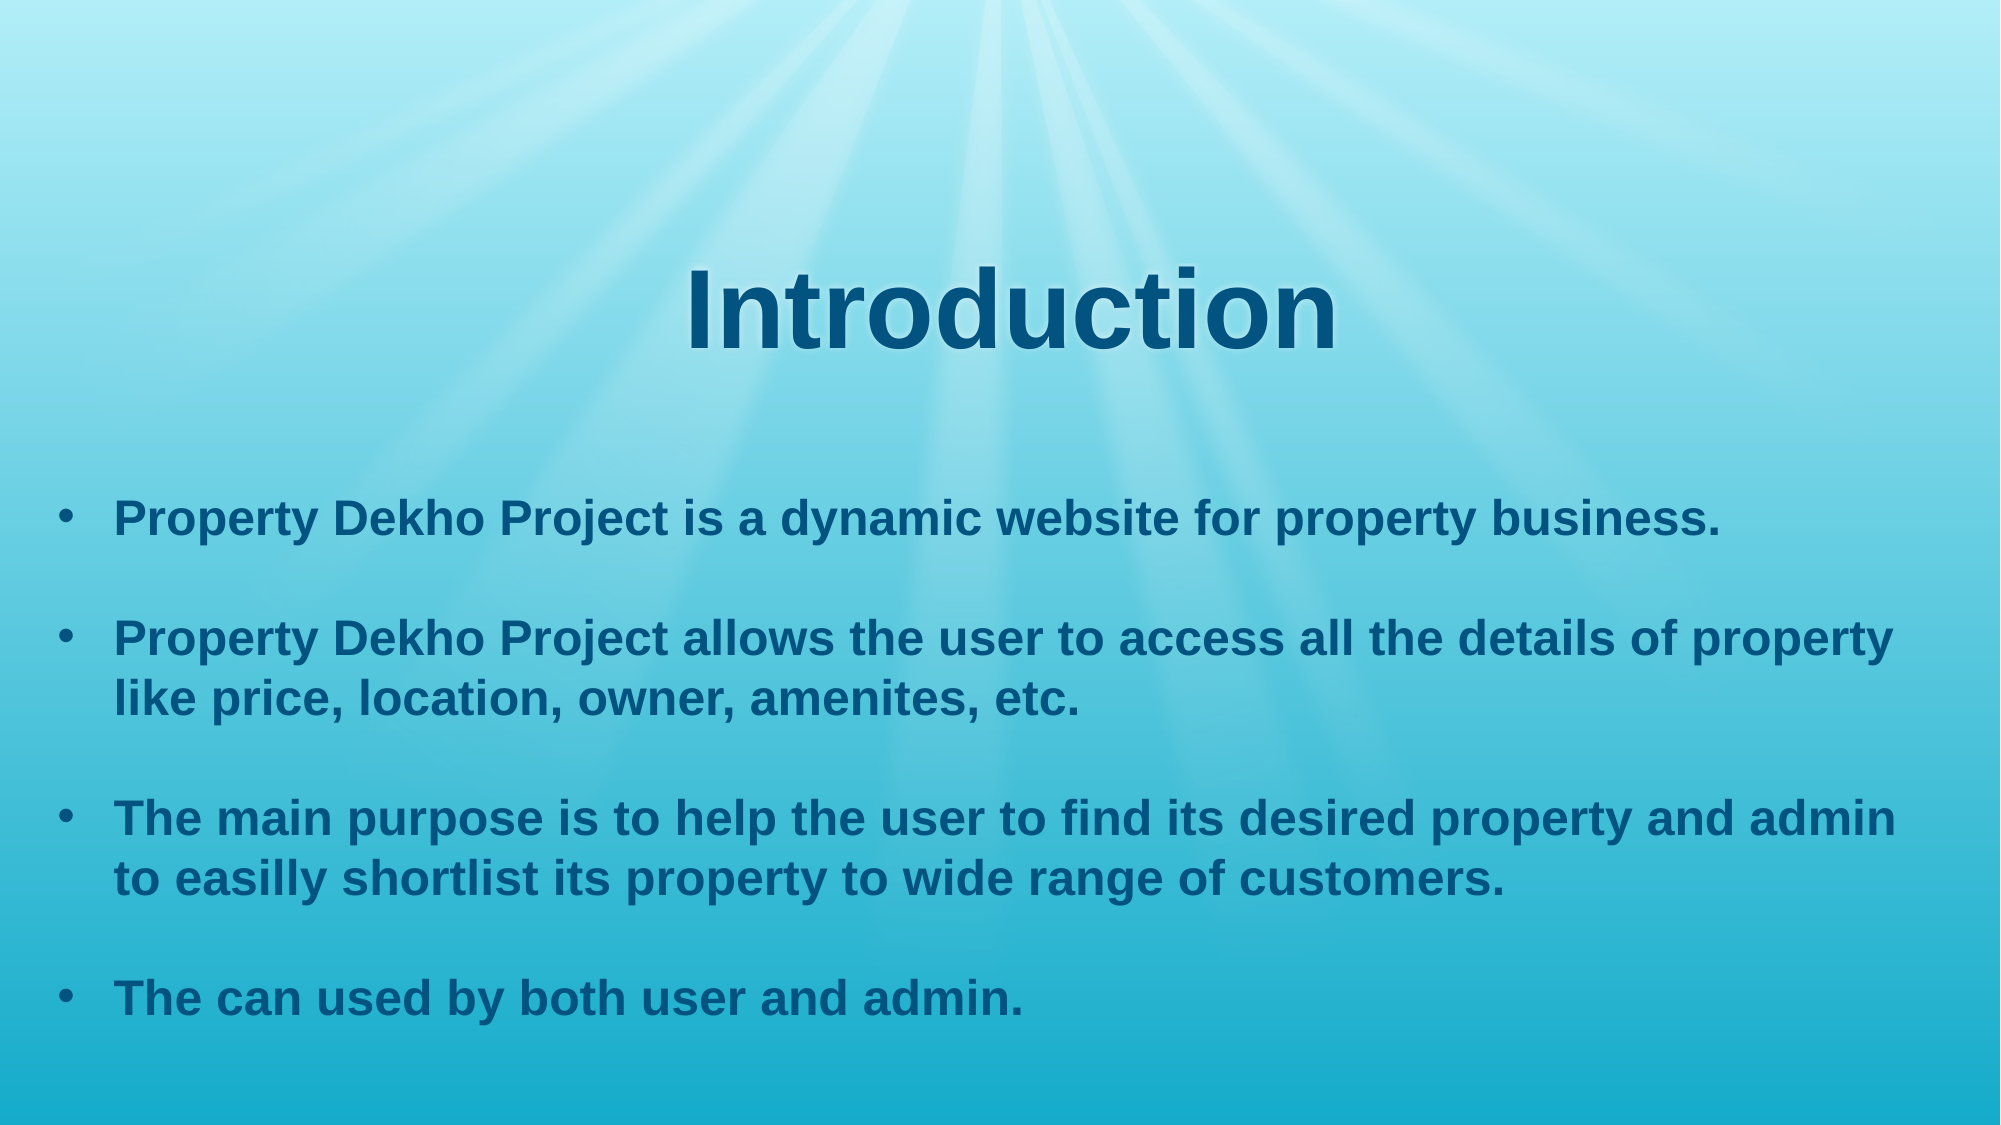

# Introduction
Property Dekho Project is a dynamic website for property business.

Property Dekho Project allows the user to access all the details of property like price, location, owner, amenites, etc.

The main purpose is to help the user to find its desired property and admin to easilly shortlist its property to wide range of customers.

The can used by both user and admin.